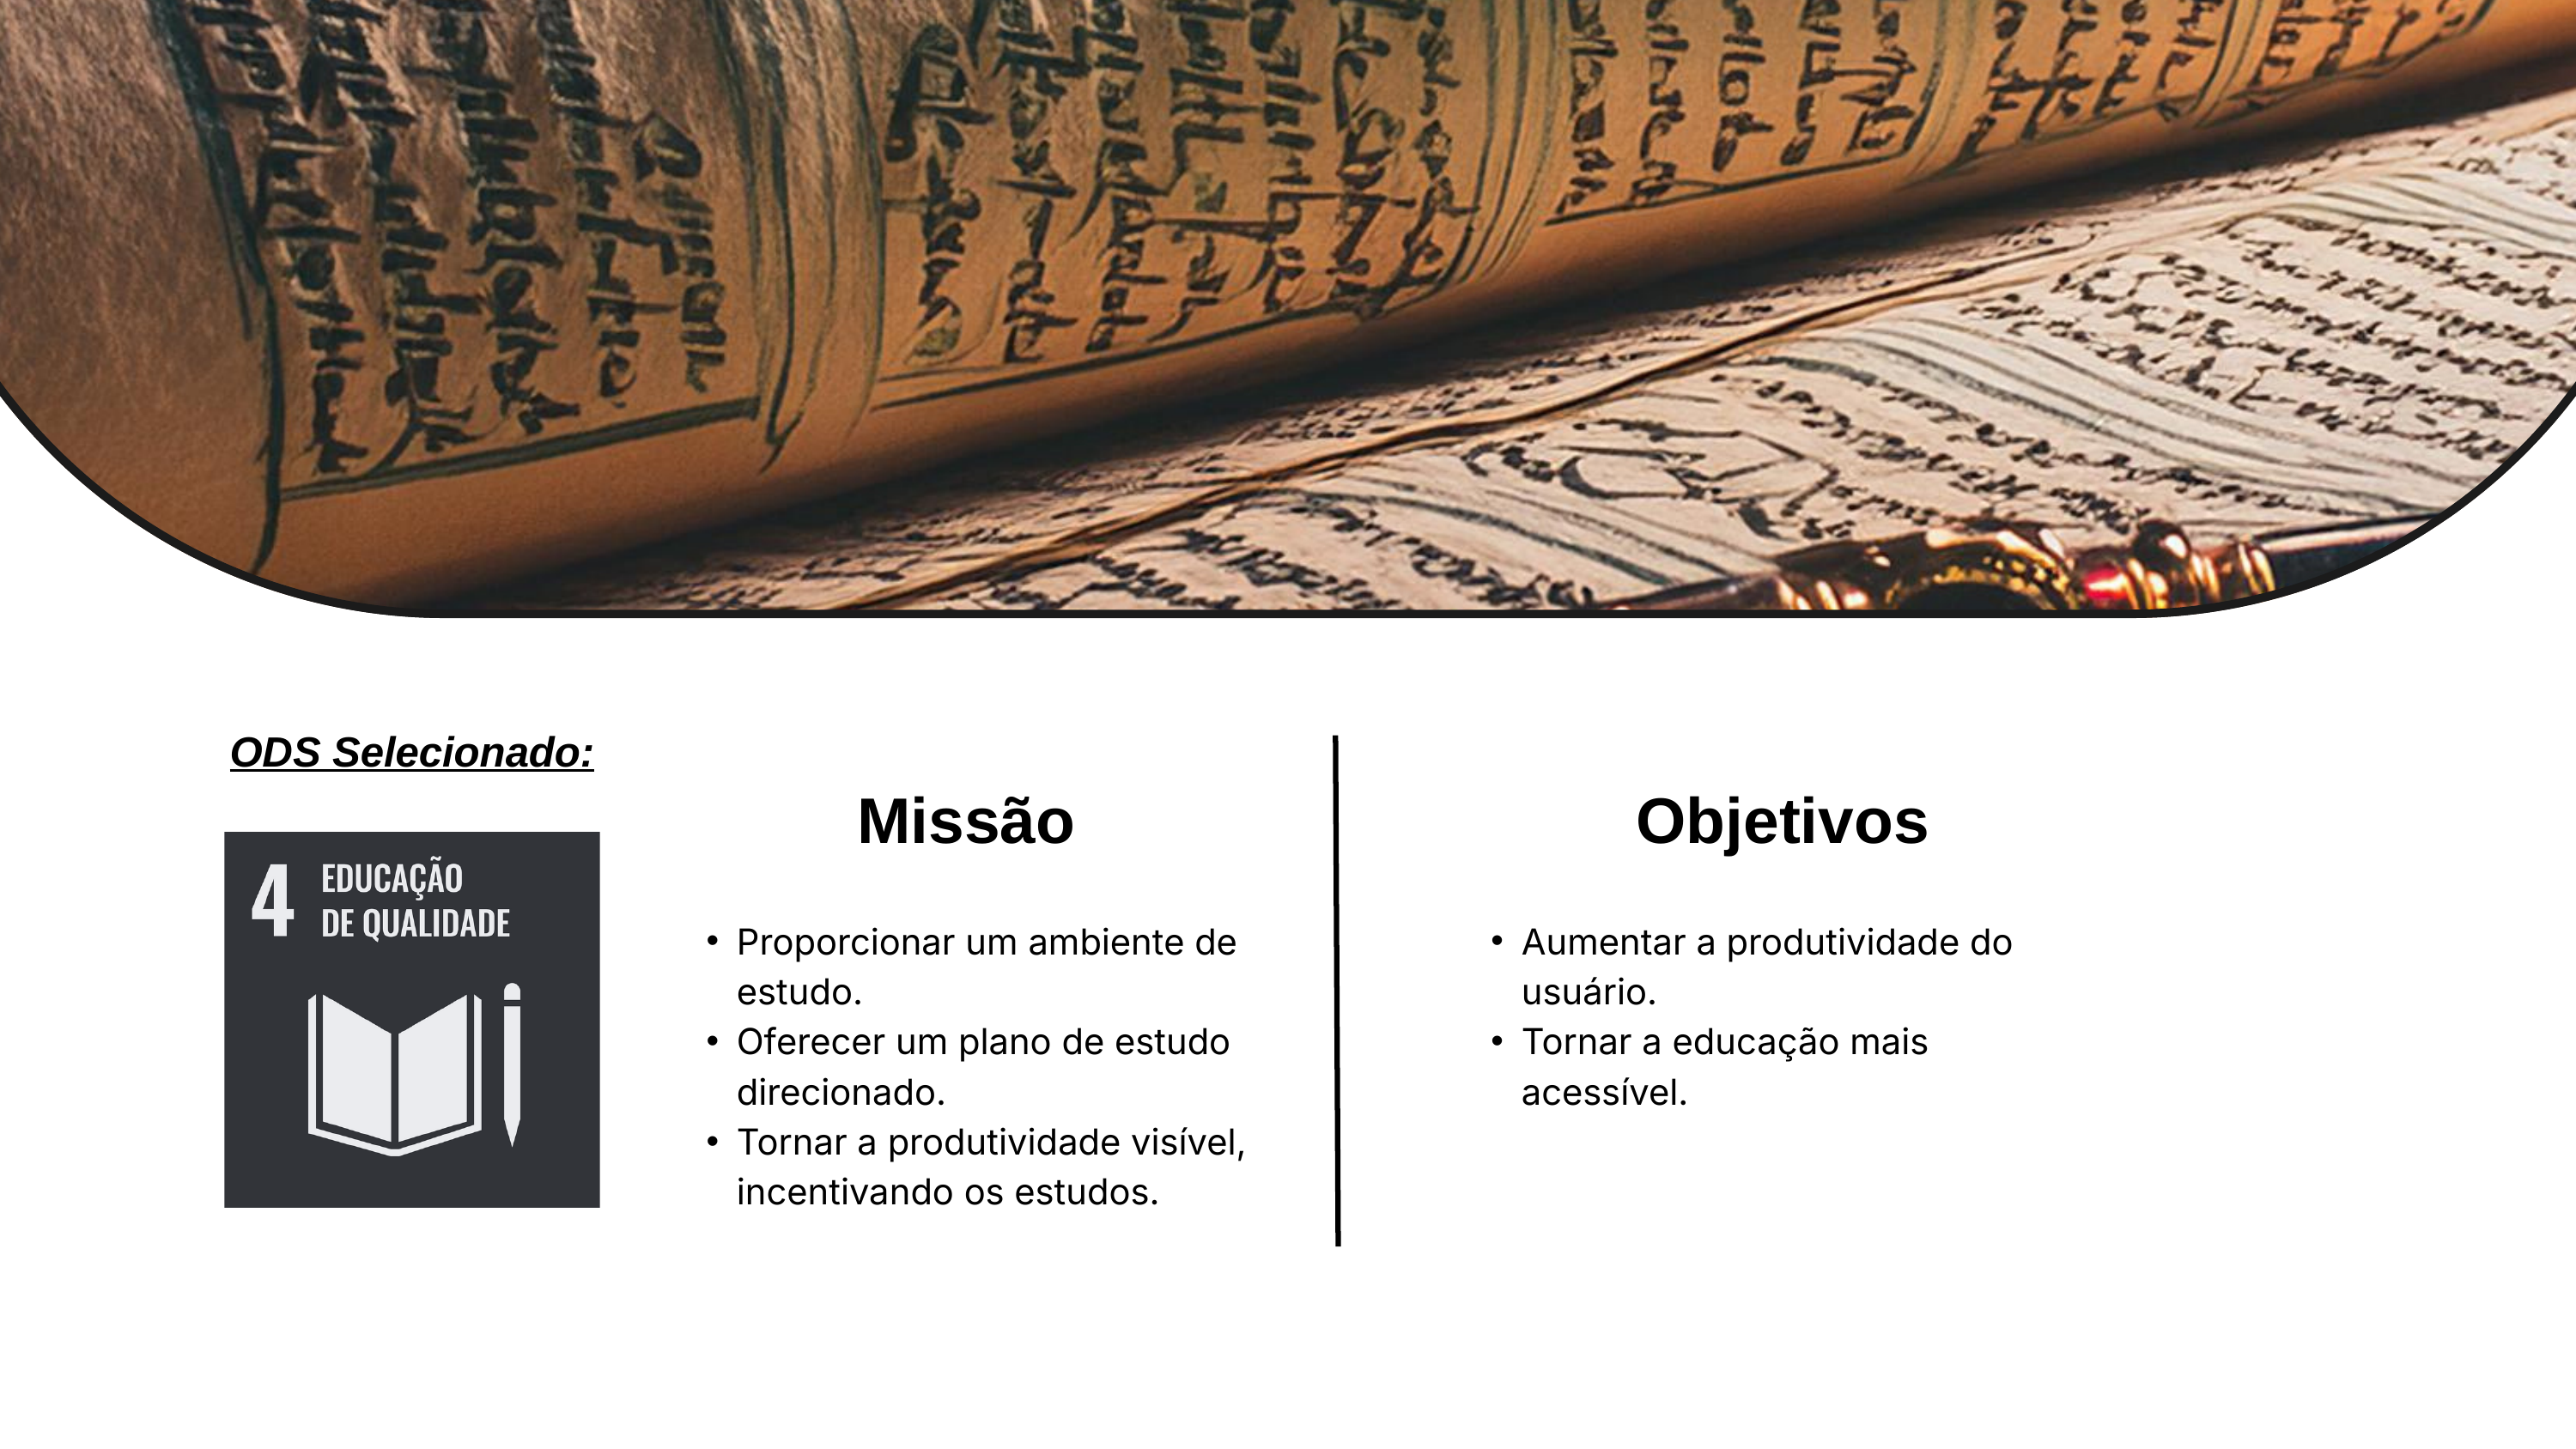

ODS Selecionado:

Missão
Proporcionar um ambiente de estudo.
Oferecer um plano de estudo direcionado.
Tornar a produtividade visível, incentivando os estudos.
Objetivos
Aumentar a produtividade do usuário.
Tornar a educação mais acessível.